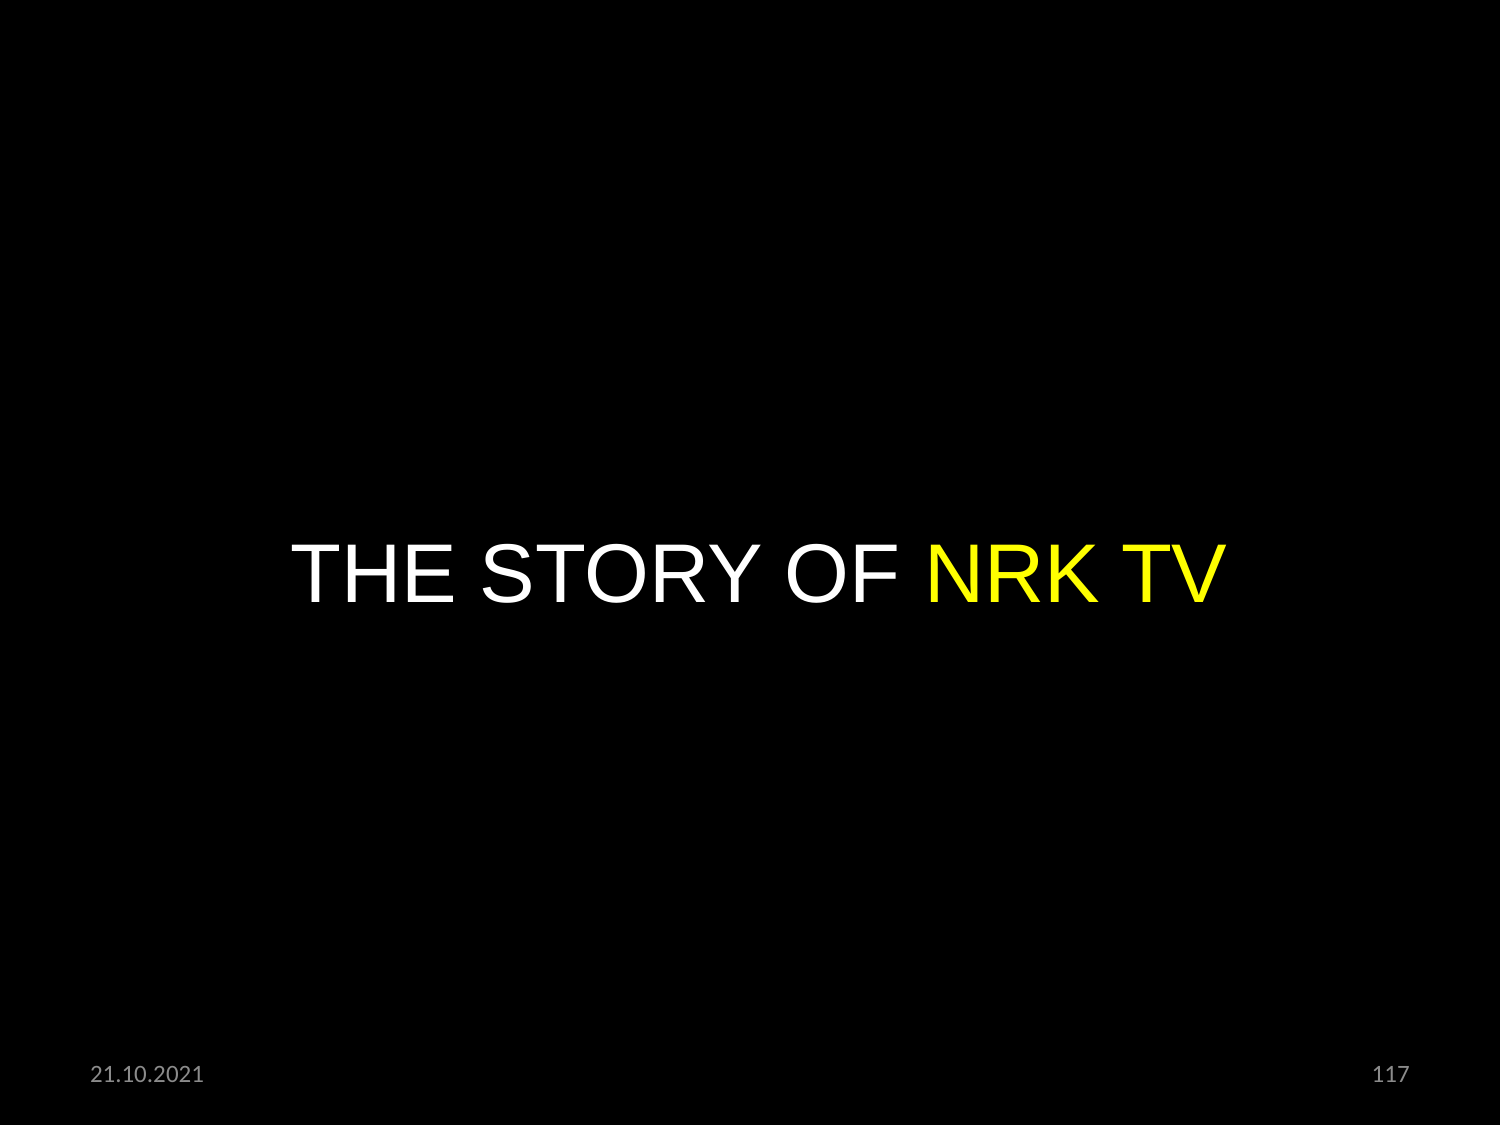

THE STORY OF NRK TV
21.10.2021
117